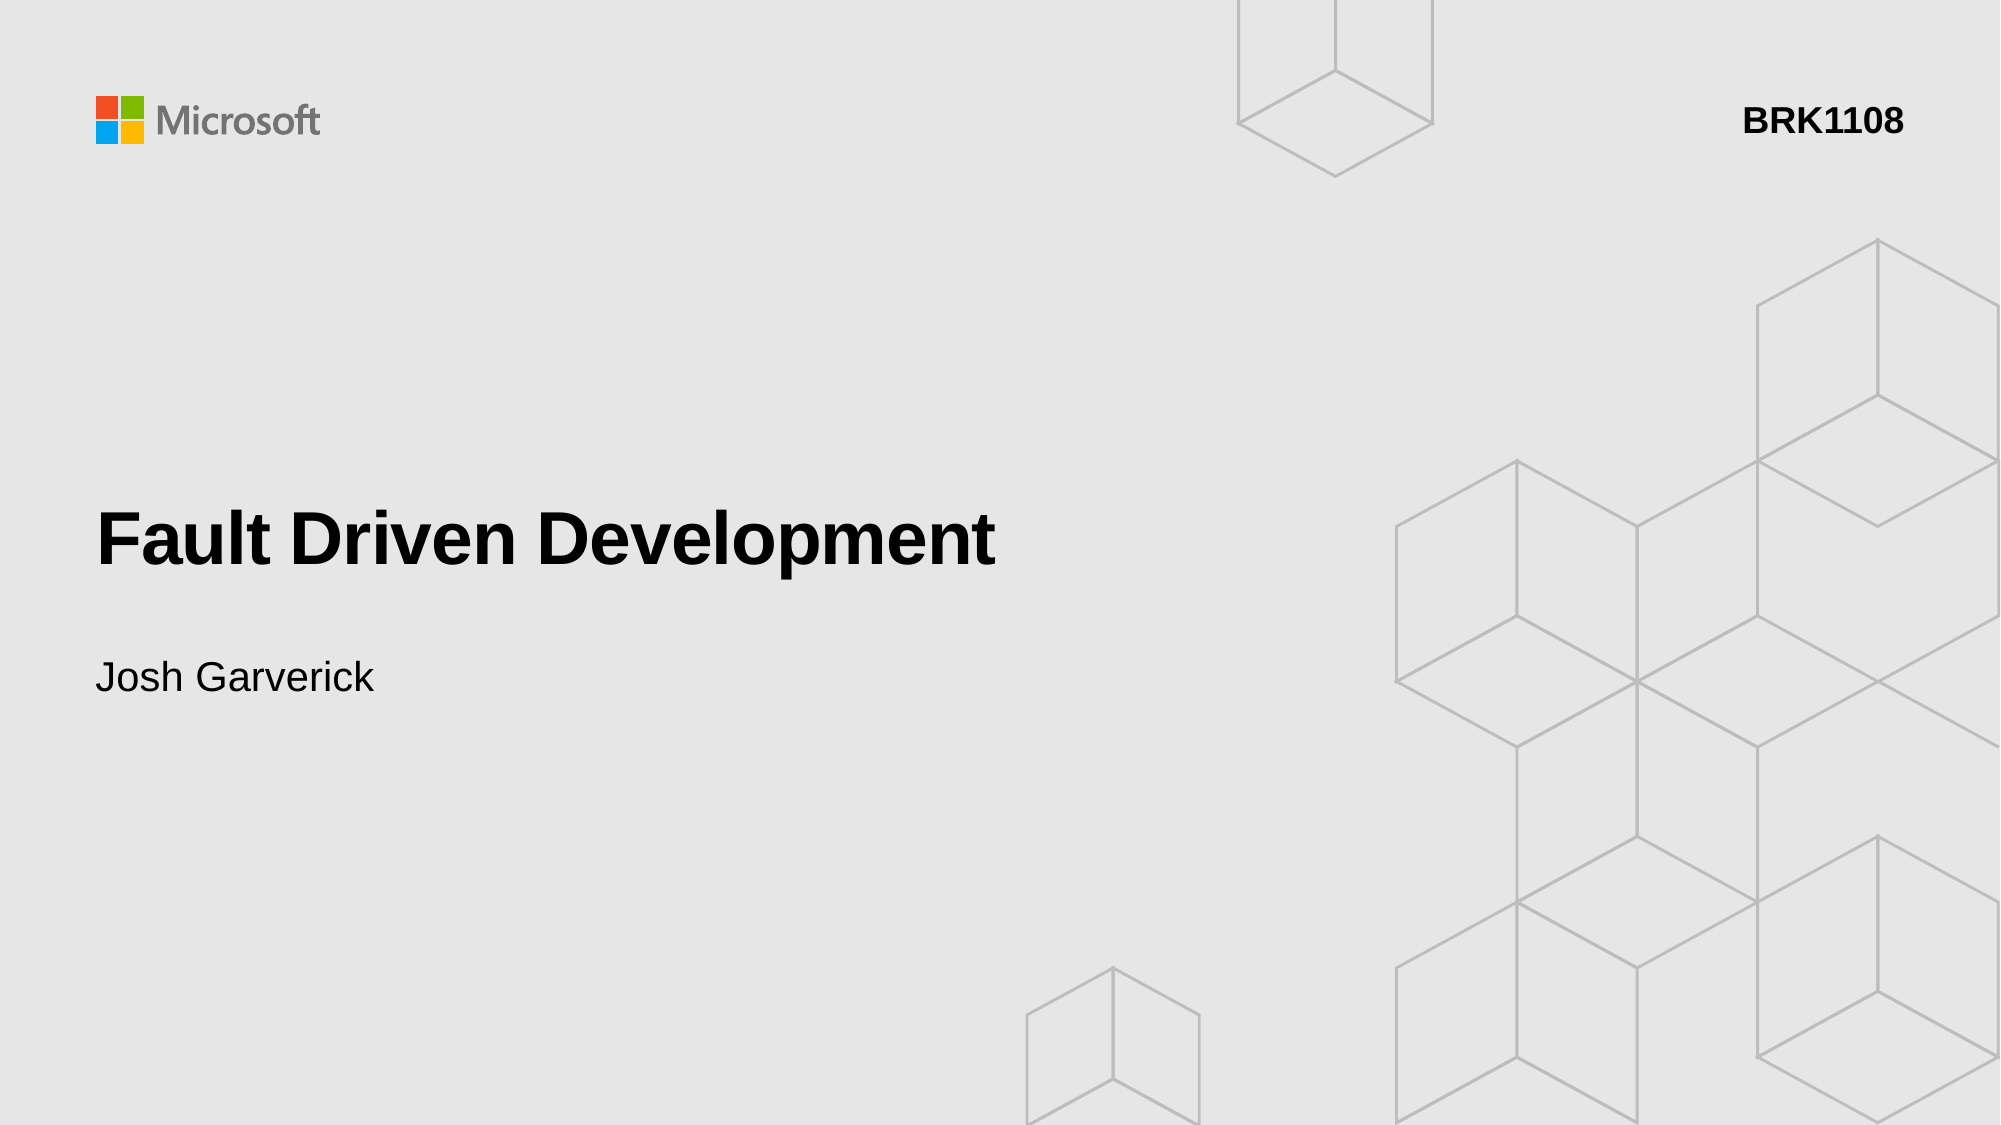

BRK1108
# Fault Driven Development
Josh Garverick